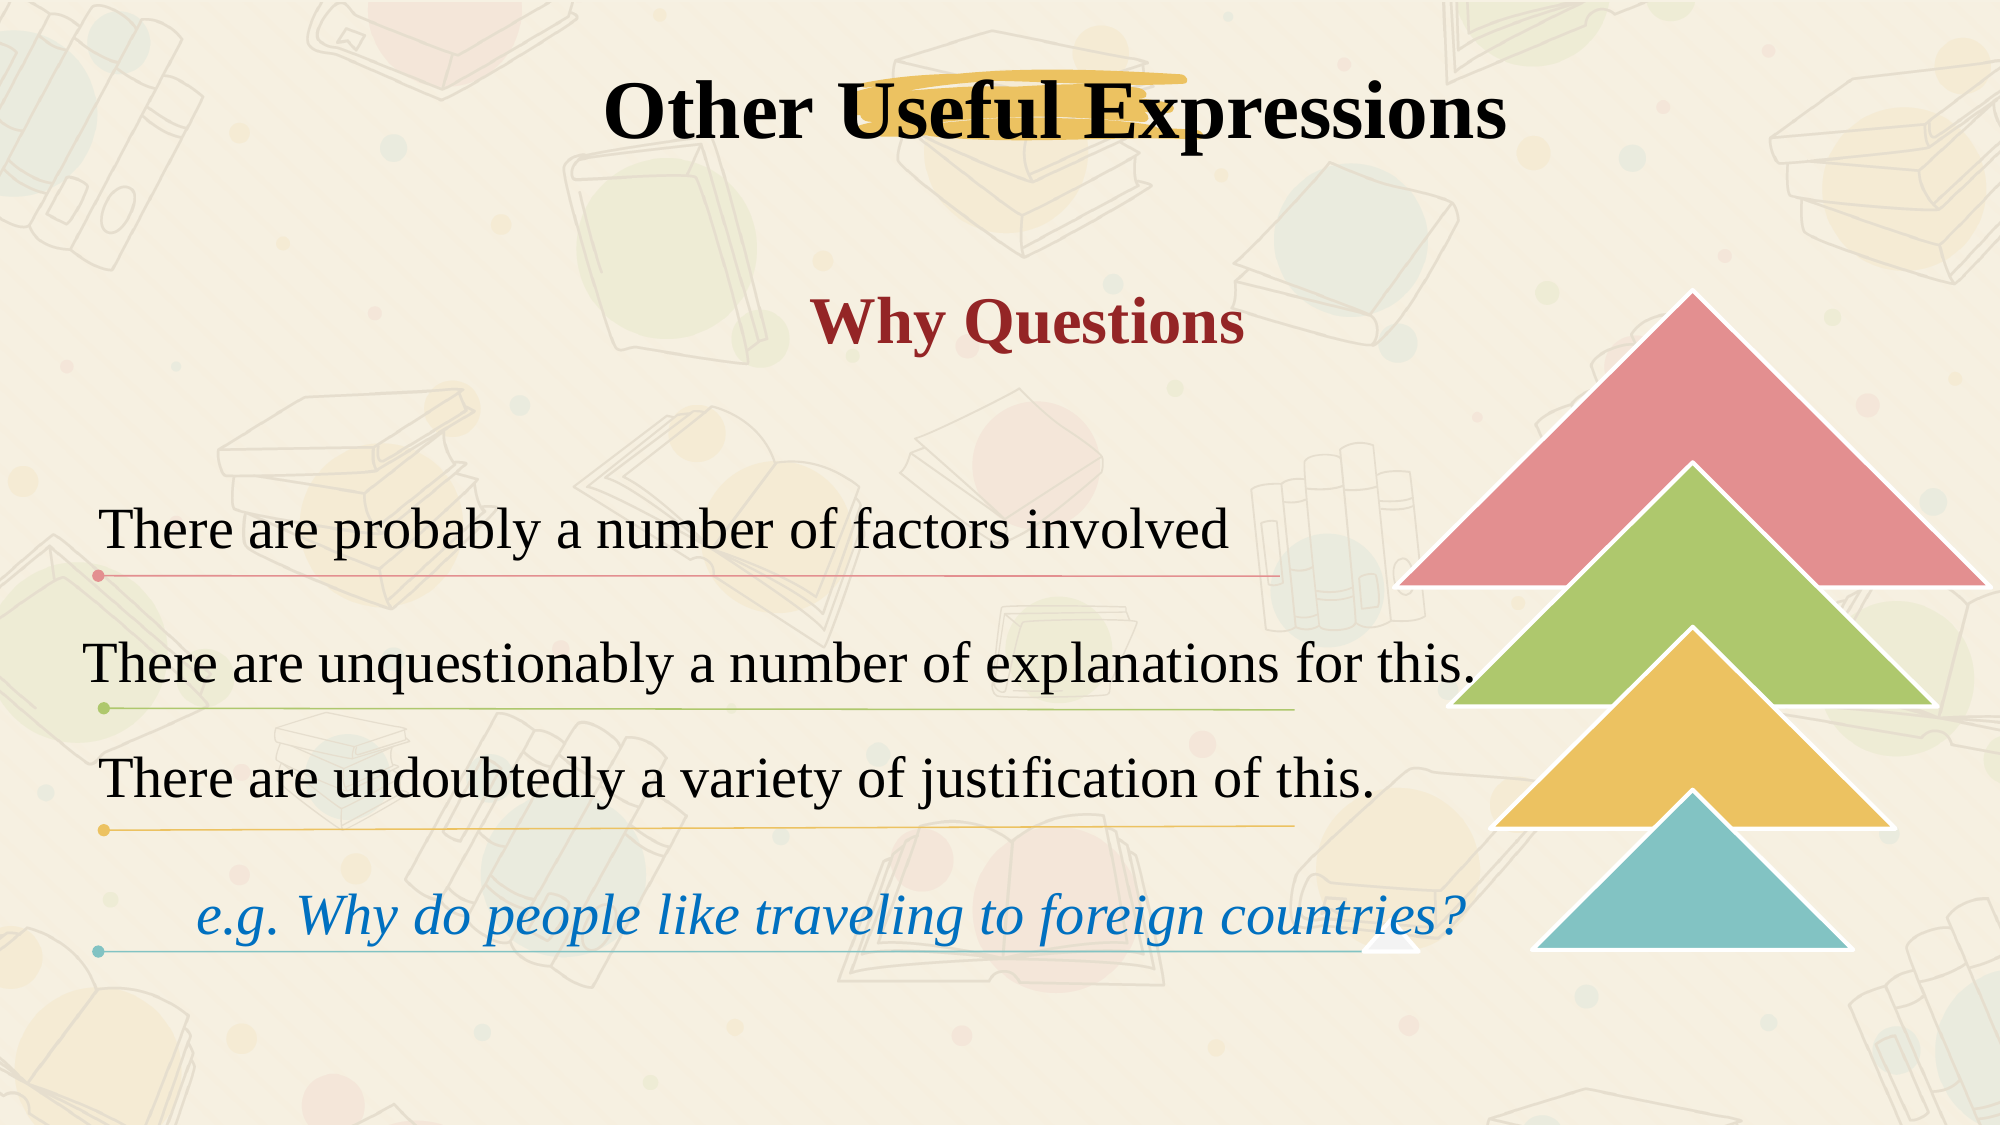

Other Useful Expressions
Why Questions

There are probably a number of factors involved
There are unquestionably a number of explanations for this.

There are undoubtedly a variety of justification of this.

e.g. Why do people like traveling to foreign countries?